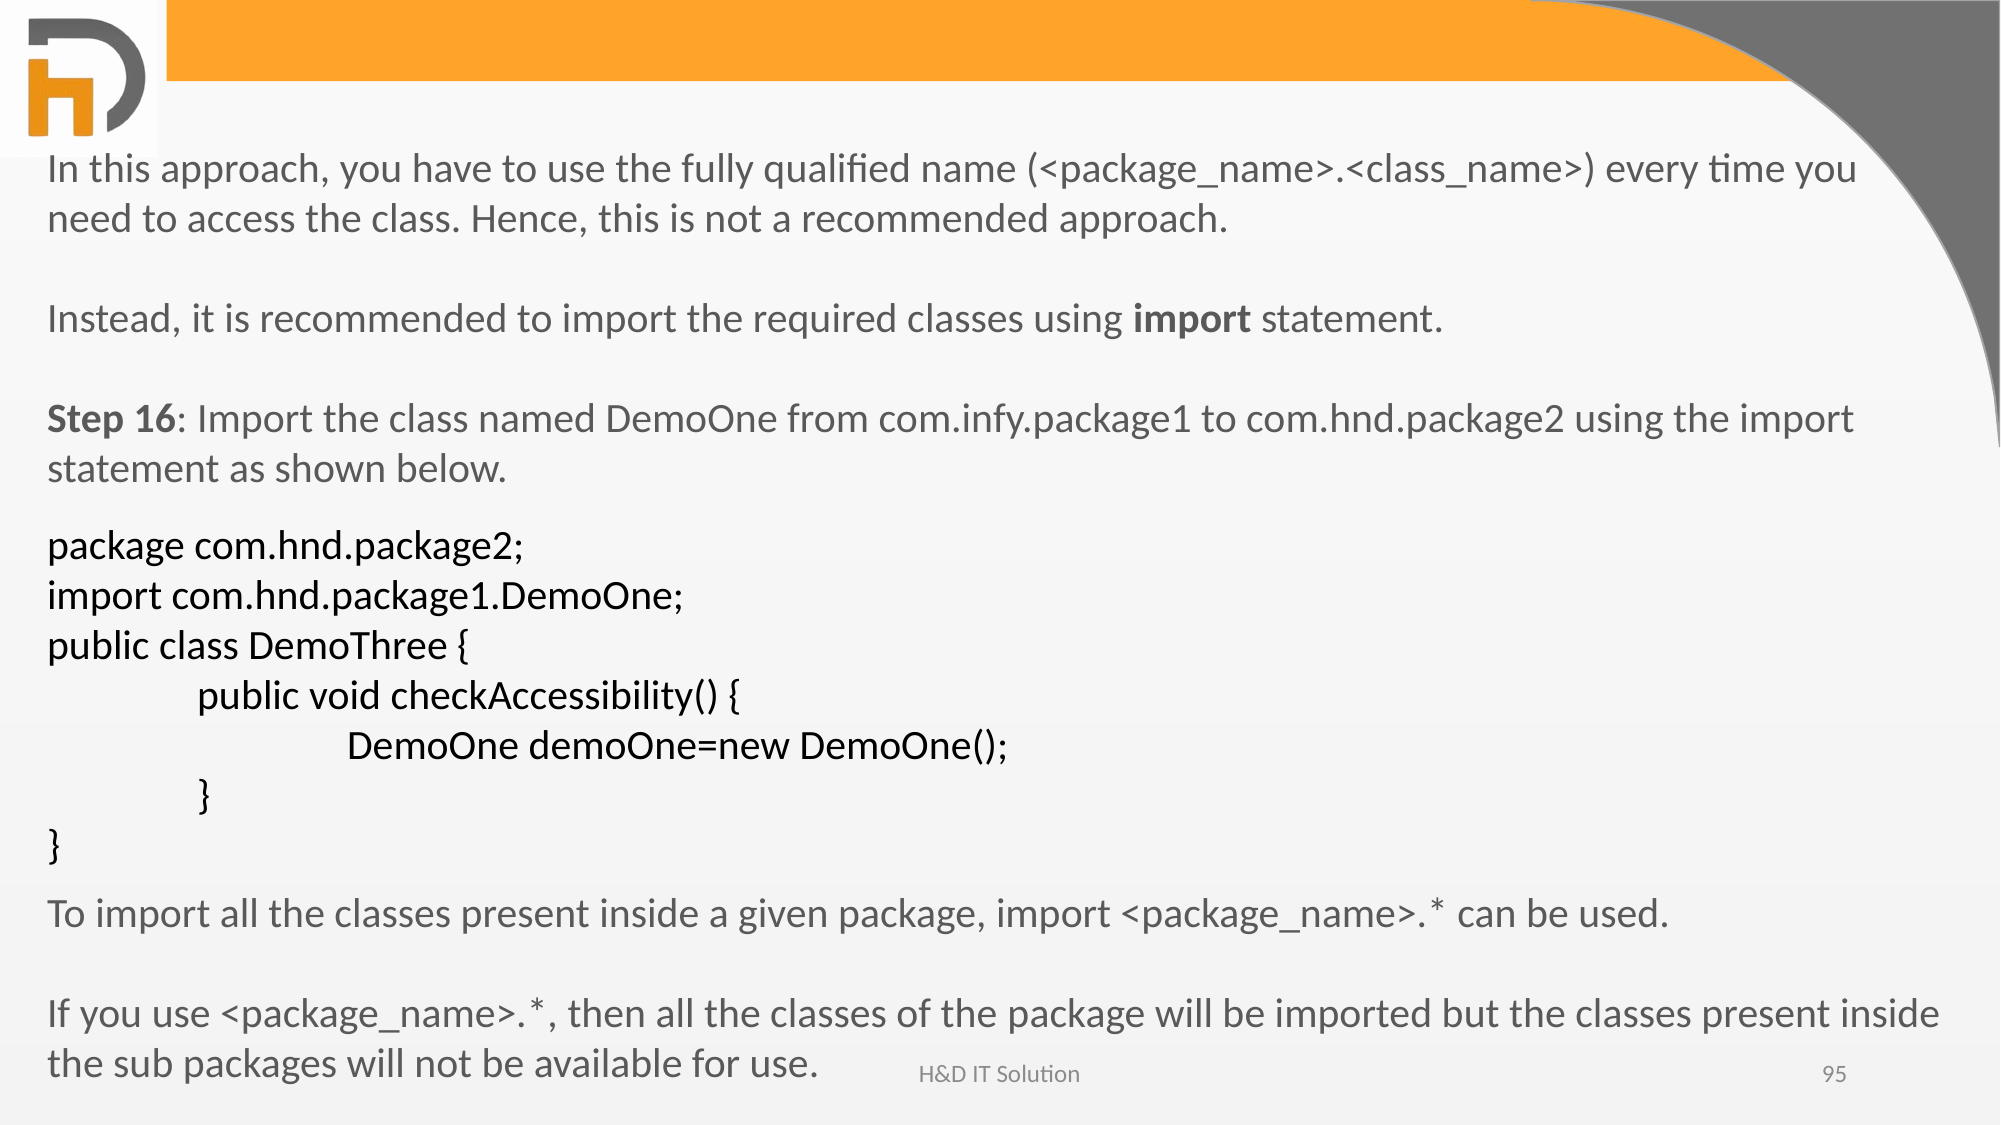

In this approach, you have to use the fully qualified name (<package_name>.<class_name>) every time you need to access the class. Hence, this is not a recommended approach.

Instead, it is recommended to import the required classes using import statement.

Step 16: Import the class named DemoOne from com.infy.package1 to com.hnd.package2 using the import statement as shown below.
package com.hnd.package2;
import com.hnd.package1.DemoOne;
public class DemoThree {
	public void checkAccessibility() {
		DemoOne demoOne=new DemoOne();
	}
}
To import all the classes present inside a given package, import <package_name>.* can be used.

If you use <package_name>.*, then all the classes of the package will be imported but the classes present inside the sub packages will not be available for use.
H&D IT Solution
95